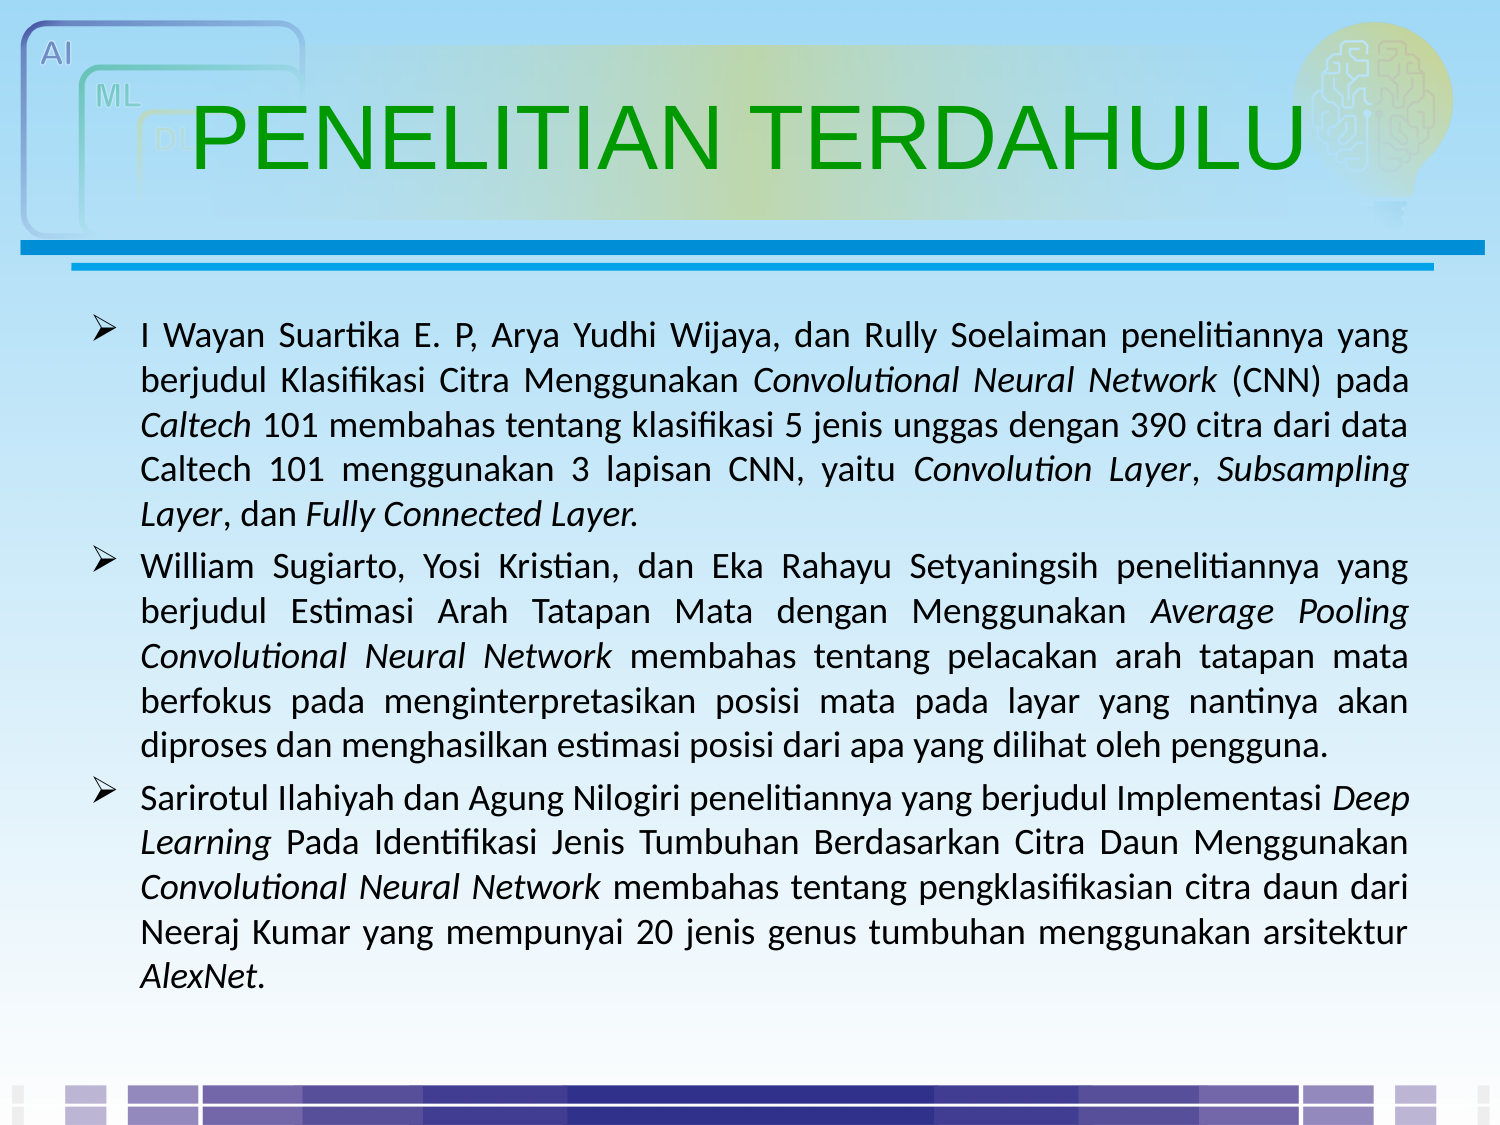

# PENELITIAN TERDAHULU
I Wayan Suartika E. P, Arya Yudhi Wijaya, dan Rully Soelaiman penelitiannya yang berjudul Klasifikasi Citra Menggunakan Convolutional Neural Network (CNN) pada Caltech 101 membahas tentang klasifikasi 5 jenis unggas dengan 390 citra dari data Caltech 101 menggunakan 3 lapisan CNN, yaitu Convolution Layer, Subsampling Layer, dan Fully Connected Layer.
William Sugiarto, Yosi Kristian, dan Eka Rahayu Setyaningsih penelitiannya yang berjudul Estimasi Arah Tatapan Mata dengan Menggunakan Average Pooling Convolutional Neural Network membahas tentang pelacakan arah tatapan mata berfokus pada menginterpretasikan posisi mata pada layar yang nantinya akan diproses dan menghasilkan estimasi posisi dari apa yang dilihat oleh pengguna.
Sarirotul Ilahiyah dan Agung Nilogiri penelitiannya yang berjudul Implementasi Deep Learning Pada Identifikasi Jenis Tumbuhan Berdasarkan Citra Daun Menggunakan Convolutional Neural Network membahas tentang pengklasifikasian citra daun dari Neeraj Kumar yang mempunyai 20 jenis genus tumbuhan menggunakan arsitektur AlexNet.